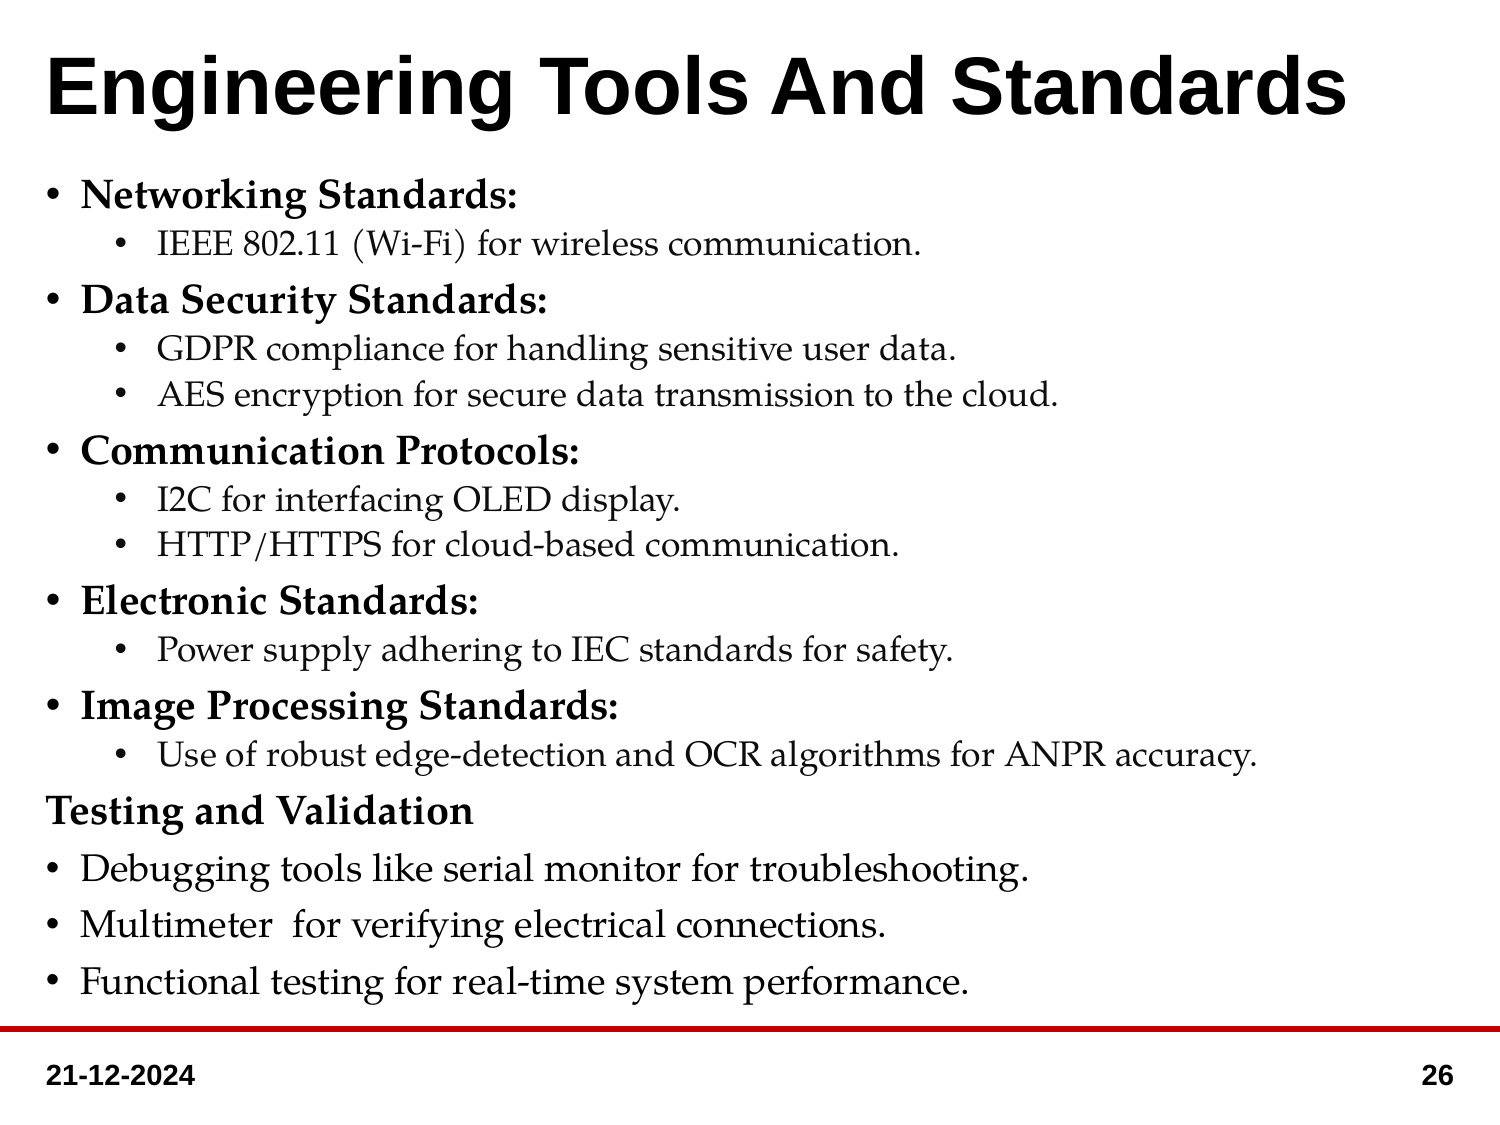

# Engineering Tools And Standards
Networking Standards:
IEEE 802.11 (Wi-Fi) for wireless communication.
Data Security Standards:
GDPR compliance for handling sensitive user data.
AES encryption for secure data transmission to the cloud.
Communication Protocols:
I2C for interfacing OLED display.
HTTP/HTTPS for cloud-based communication.
Electronic Standards:
Power supply adhering to IEC standards for safety.
Image Processing Standards:
Use of robust edge-detection and OCR algorithms for ANPR accuracy.
Testing and Validation
Debugging tools like serial monitor for troubleshooting.
Multimeter  for verifying electrical connections.
Functional testing for real-time system performance.

21-12-2024
26